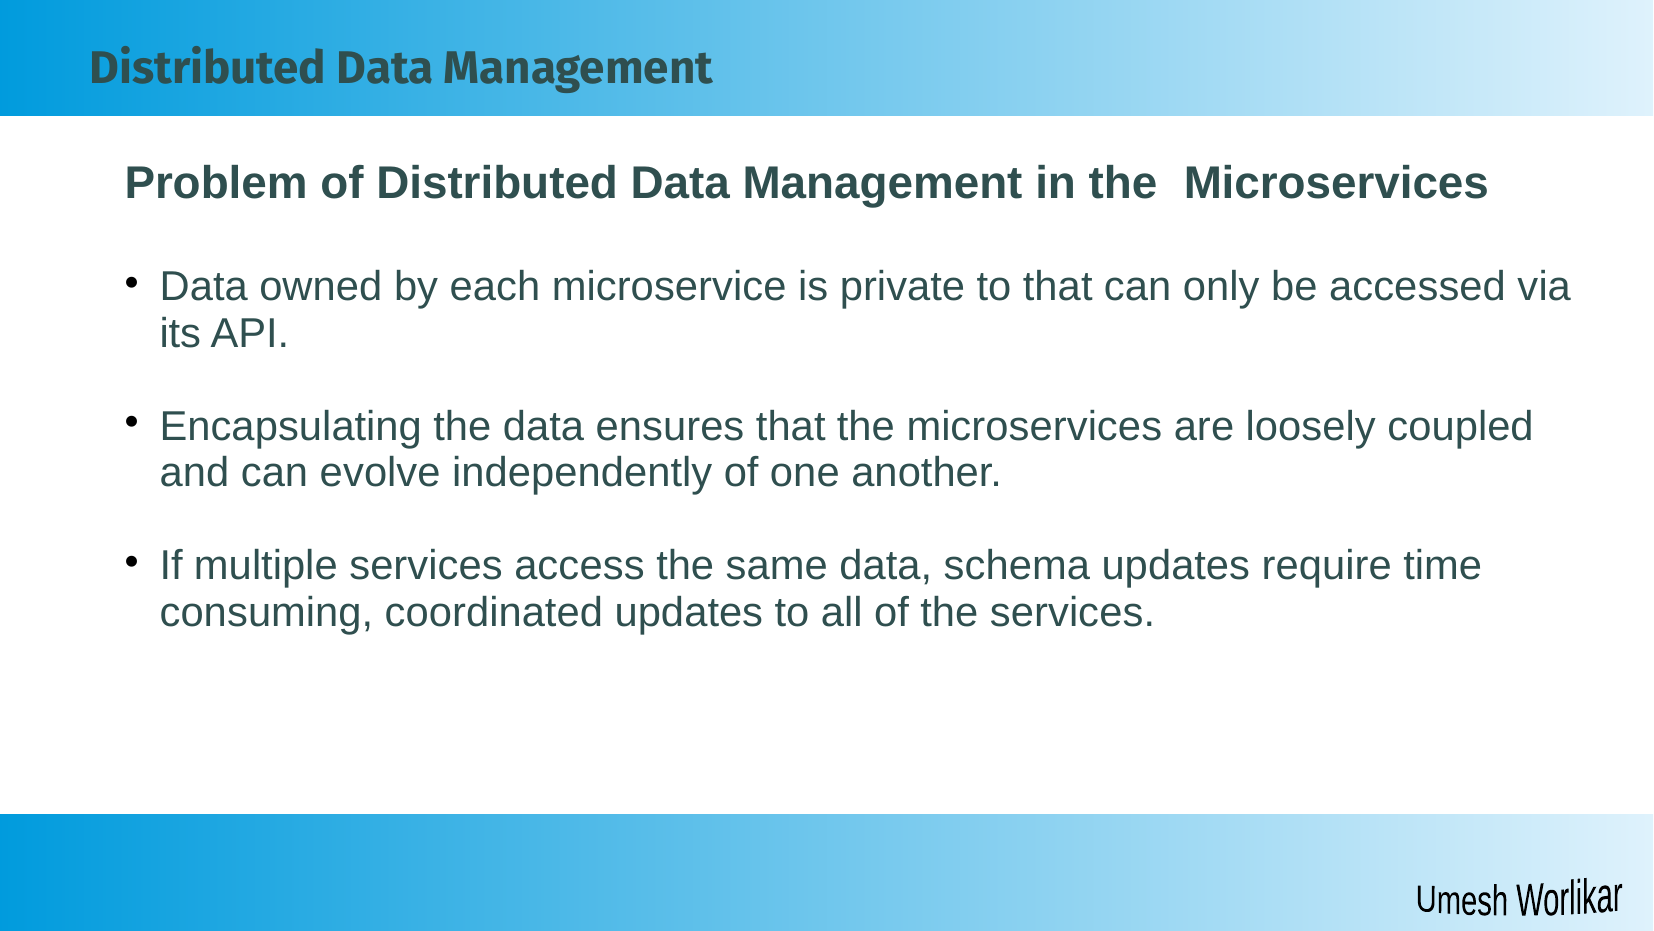

Distributed Data Management
Problem of Distributed Data Management in the  Microservices
Data owned by each microservice is private to that can only be accessed via its API.
Encapsulating the data ensures that the microservices are loosely coupled and can evolve independently of one another.
If multiple services access the same data, schema updates require time consuming, coordinated updates to all of the services.

Umesh Worlikar